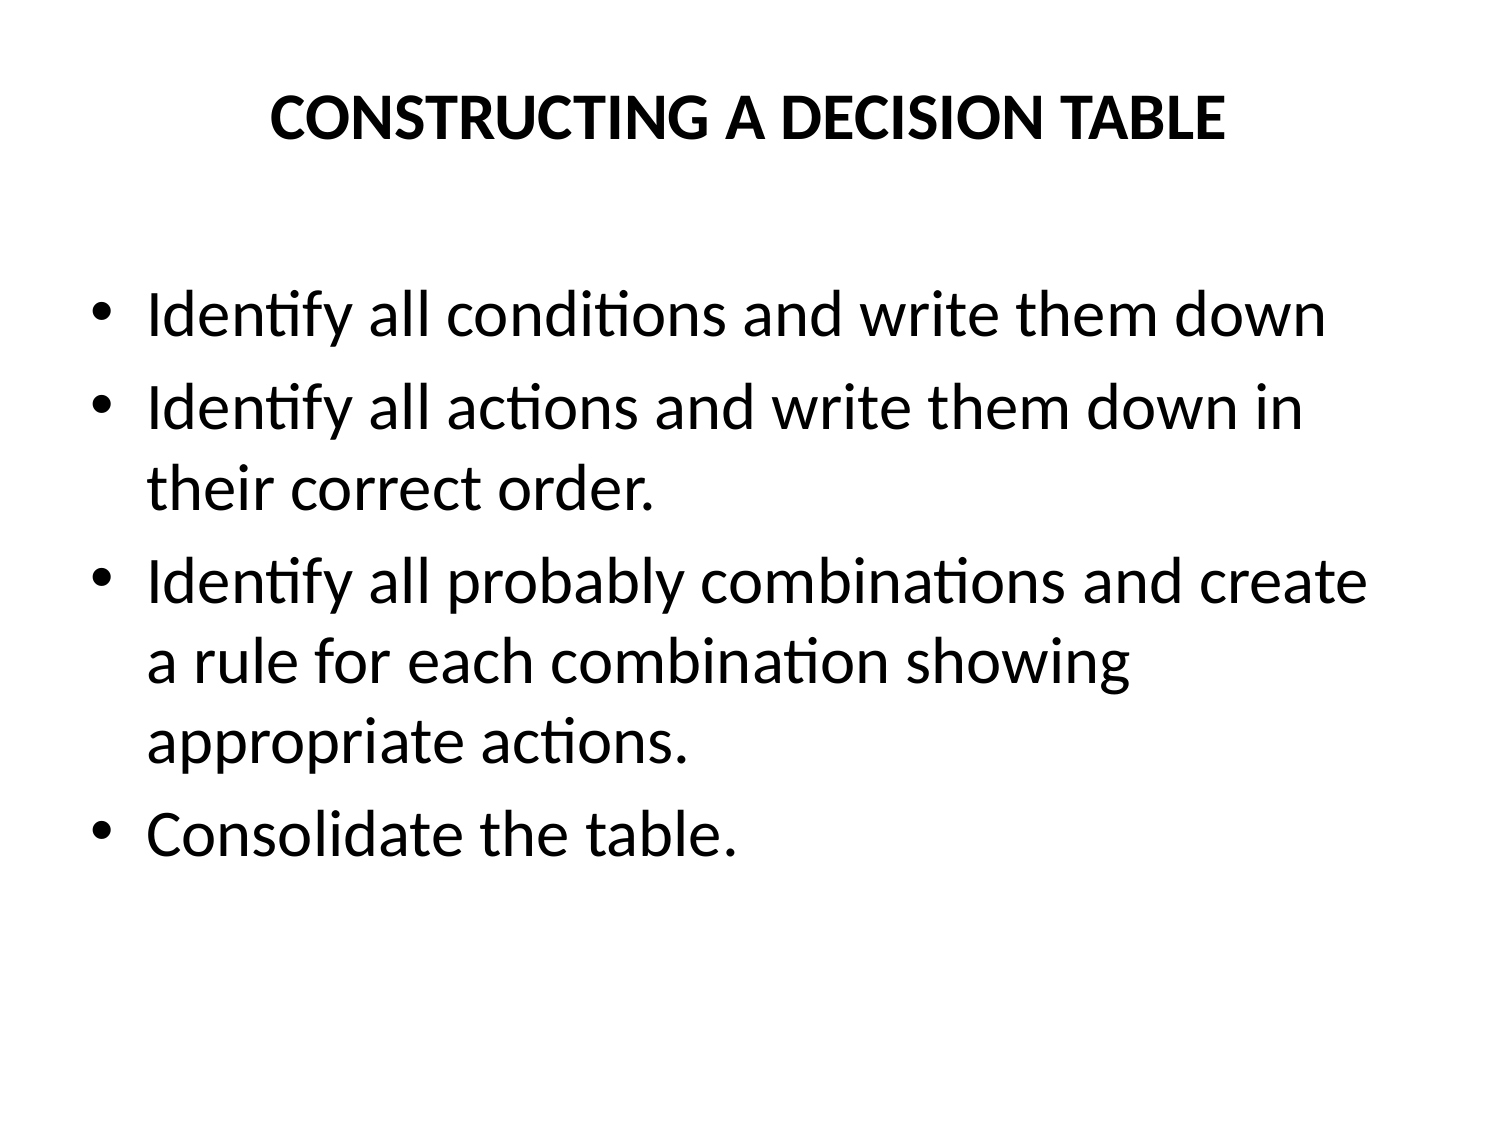

# CONSTRUCTING A DECISION TABLE
Identify all conditions and write them down
Identify all actions and write them down in their correct order.
Identify all probably combinations and create a rule for each combination showing appropriate actions.
Consolidate the table.